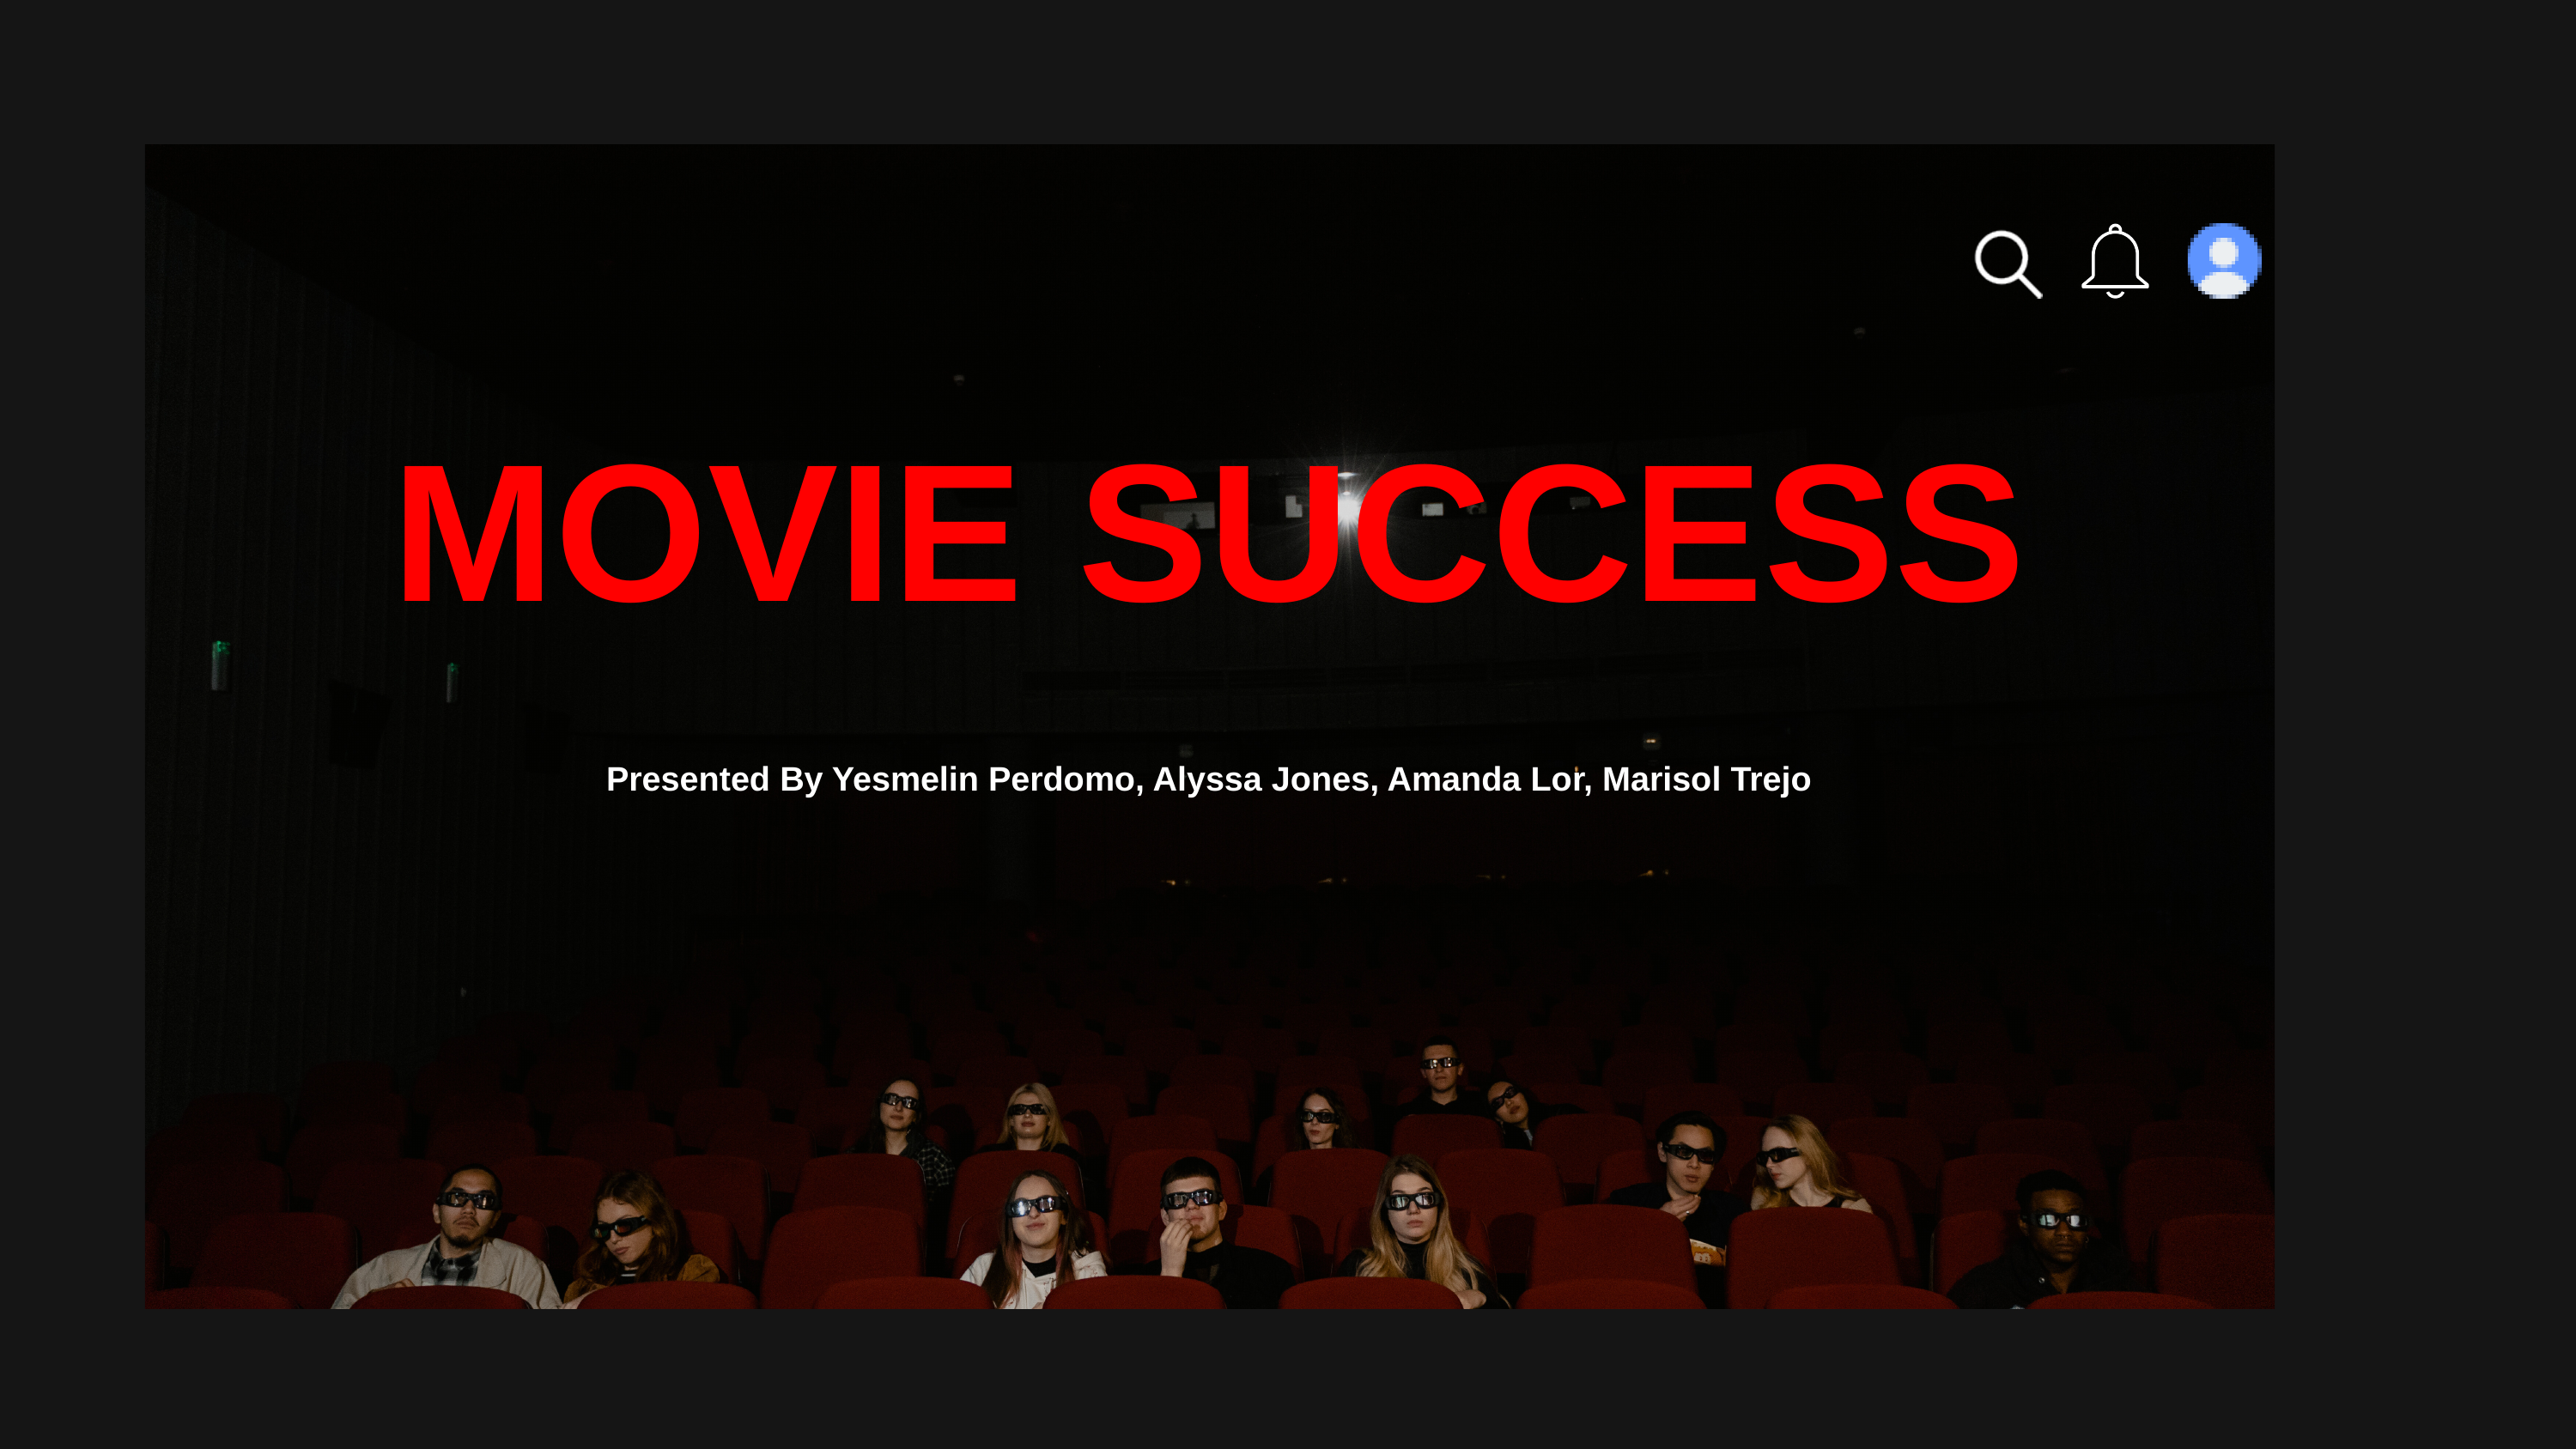

MOVIE SUCCESS
Presented By Yesmelin Perdomo, Alyssa Jones, Amanda Lor, Marisol Trejo